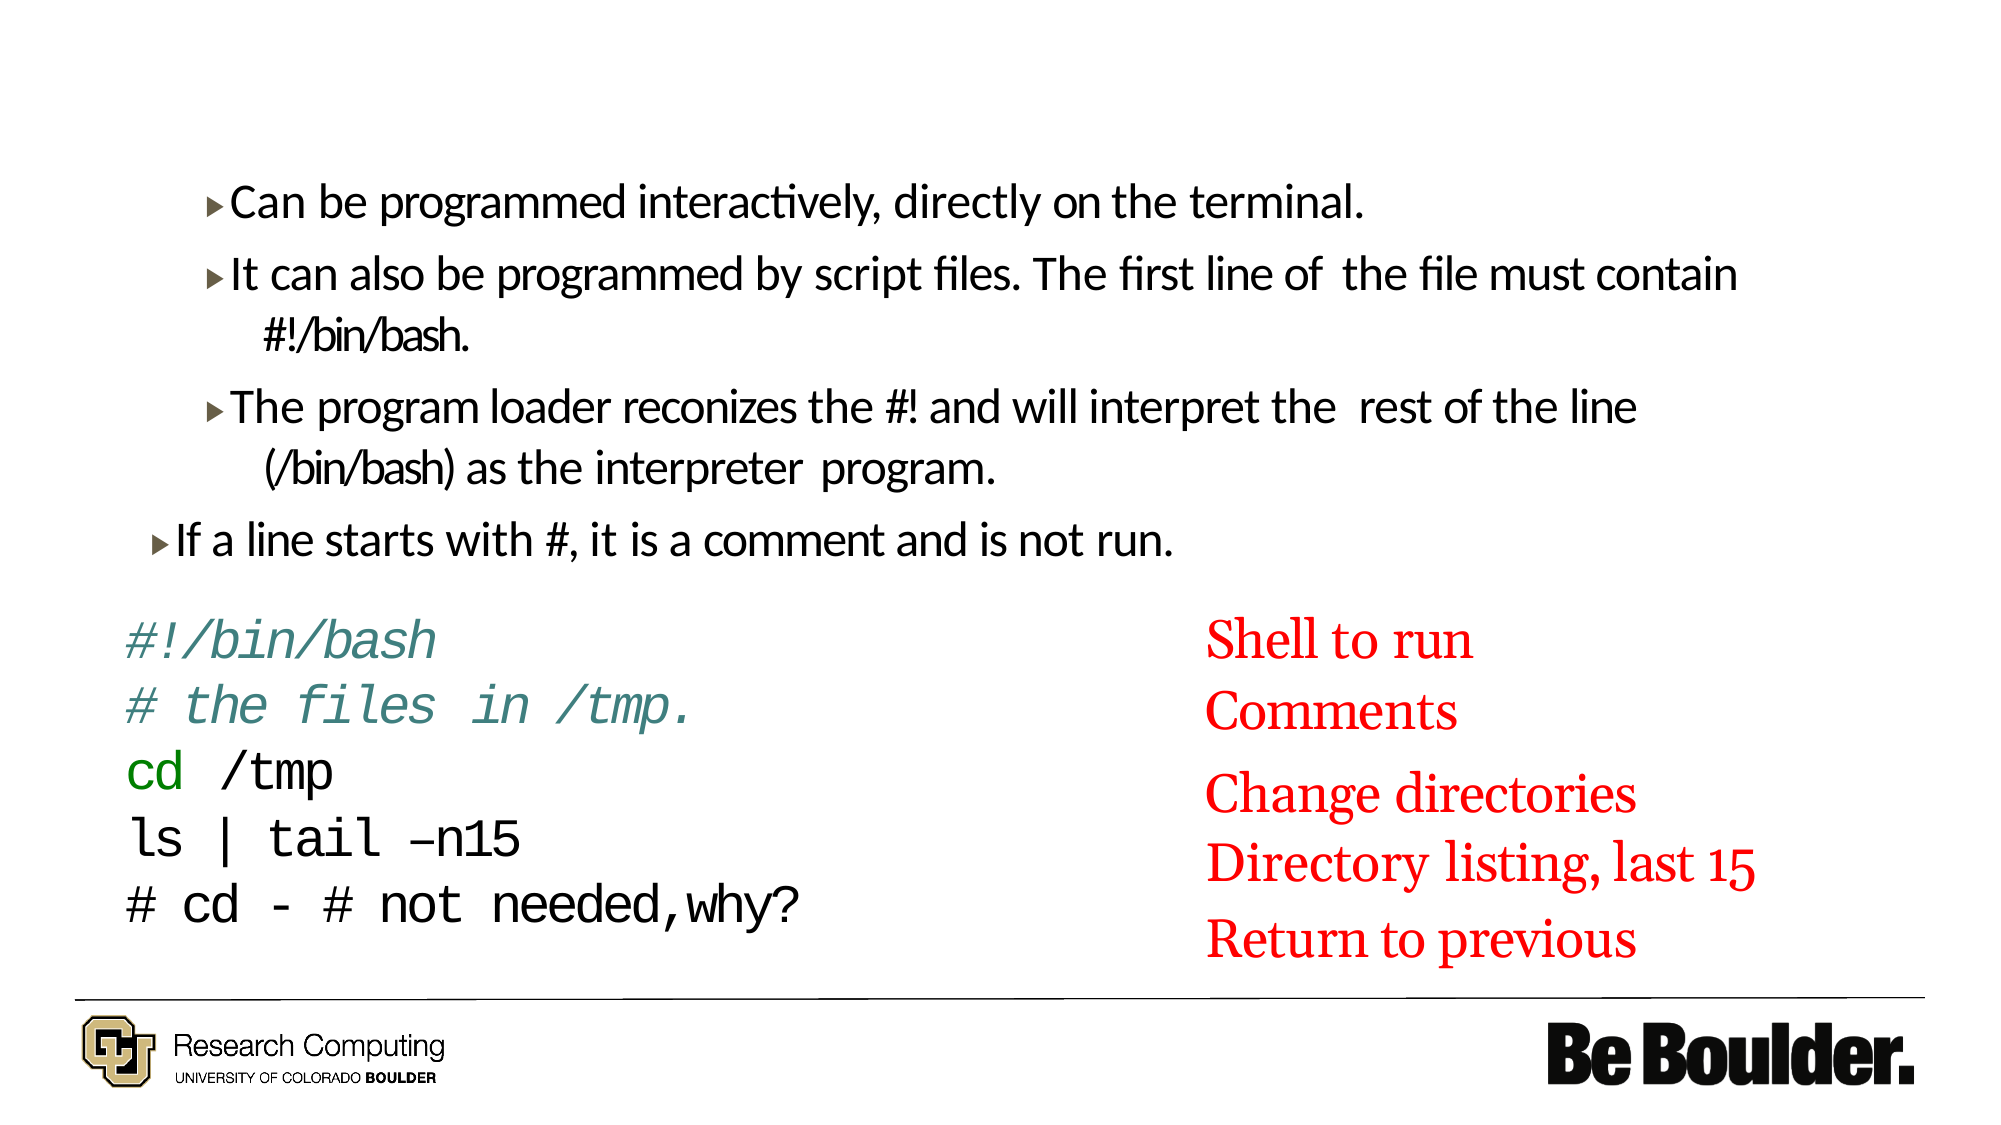

▶ Can be programmed interactively, directly on the terminal.
▶ It can also be programmed by script files. The first line of  the file must contain #!/bin/bash.
▶ The program loader reconizes the #! and will interpret the  rest of the line (/bin/bash) as the interpreter program.
▶ If a line starts with #, it is a comment and is not run.
#!/bin/bash
# the files in /tmp.
cd /tmp
ls | tail –n15
# cd - # not needed,why?
Shell to run
Comments
Change directories  Directory listing, last 15
Return to previous